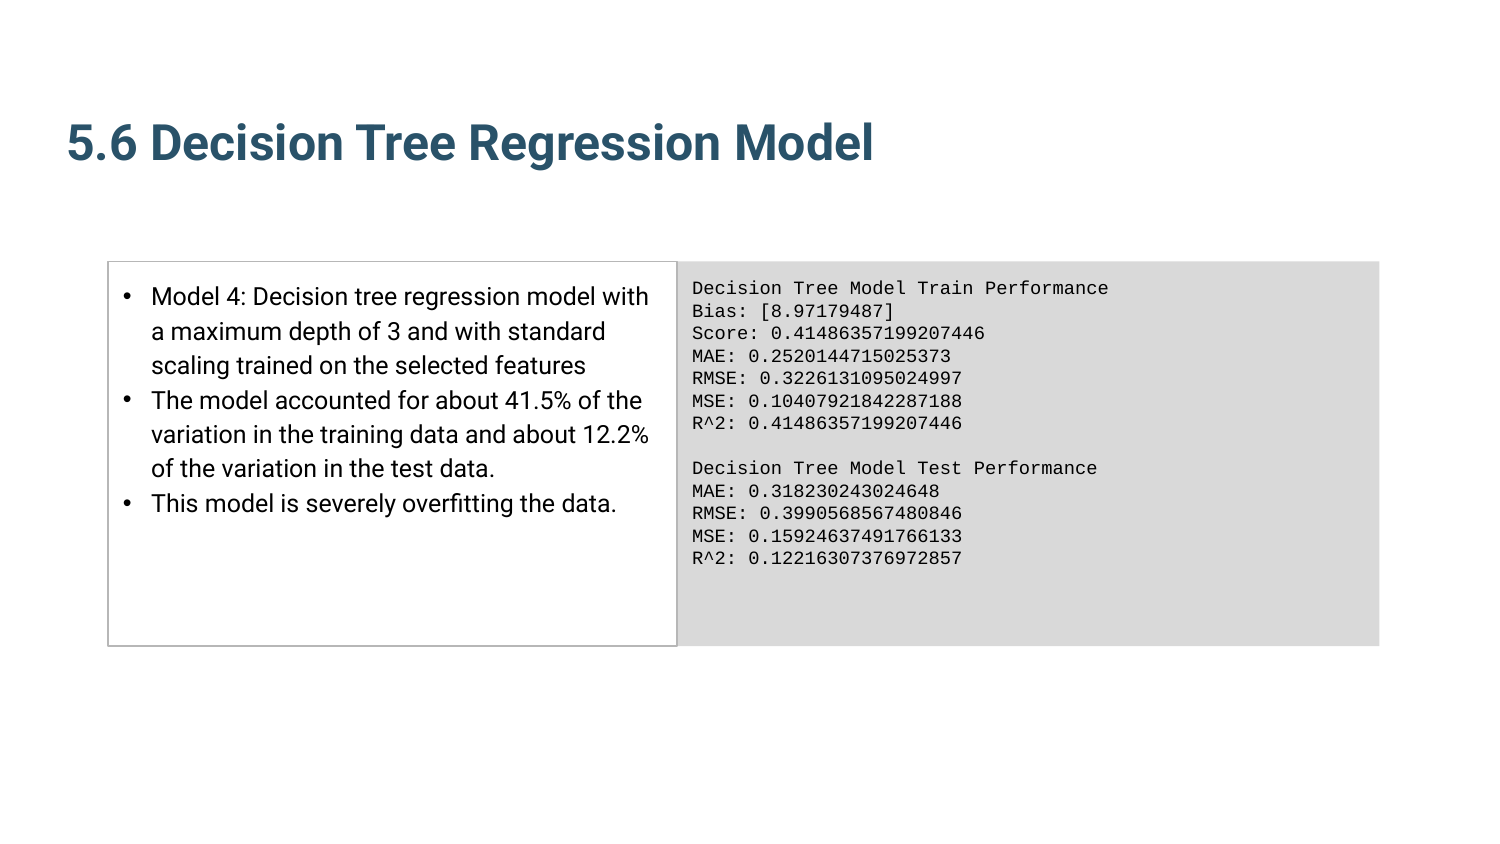

5.6 Decision Tree Regression Model
Decision Tree Model Train Performance
Bias: [8.97179487]
Score: 0.41486357199207446
MAE: 0.2520144715025373
RMSE: 0.3226131095024997
MSE: 0.10407921842287188
R^2: 0.41486357199207446

Decision Tree Model Test Performance
MAE: 0.318230243024648
RMSE: 0.3990568567480846
MSE: 0.15924637491766133
R^2: 0.12216307376972857
Model 4: Decision tree regression model with a maximum depth of 3 and with standard scaling trained on the selected features
The model accounted for about 41.5% of the variation in the training data and about 12.2% of the variation in the test data.
This model is severely overfitting the data.